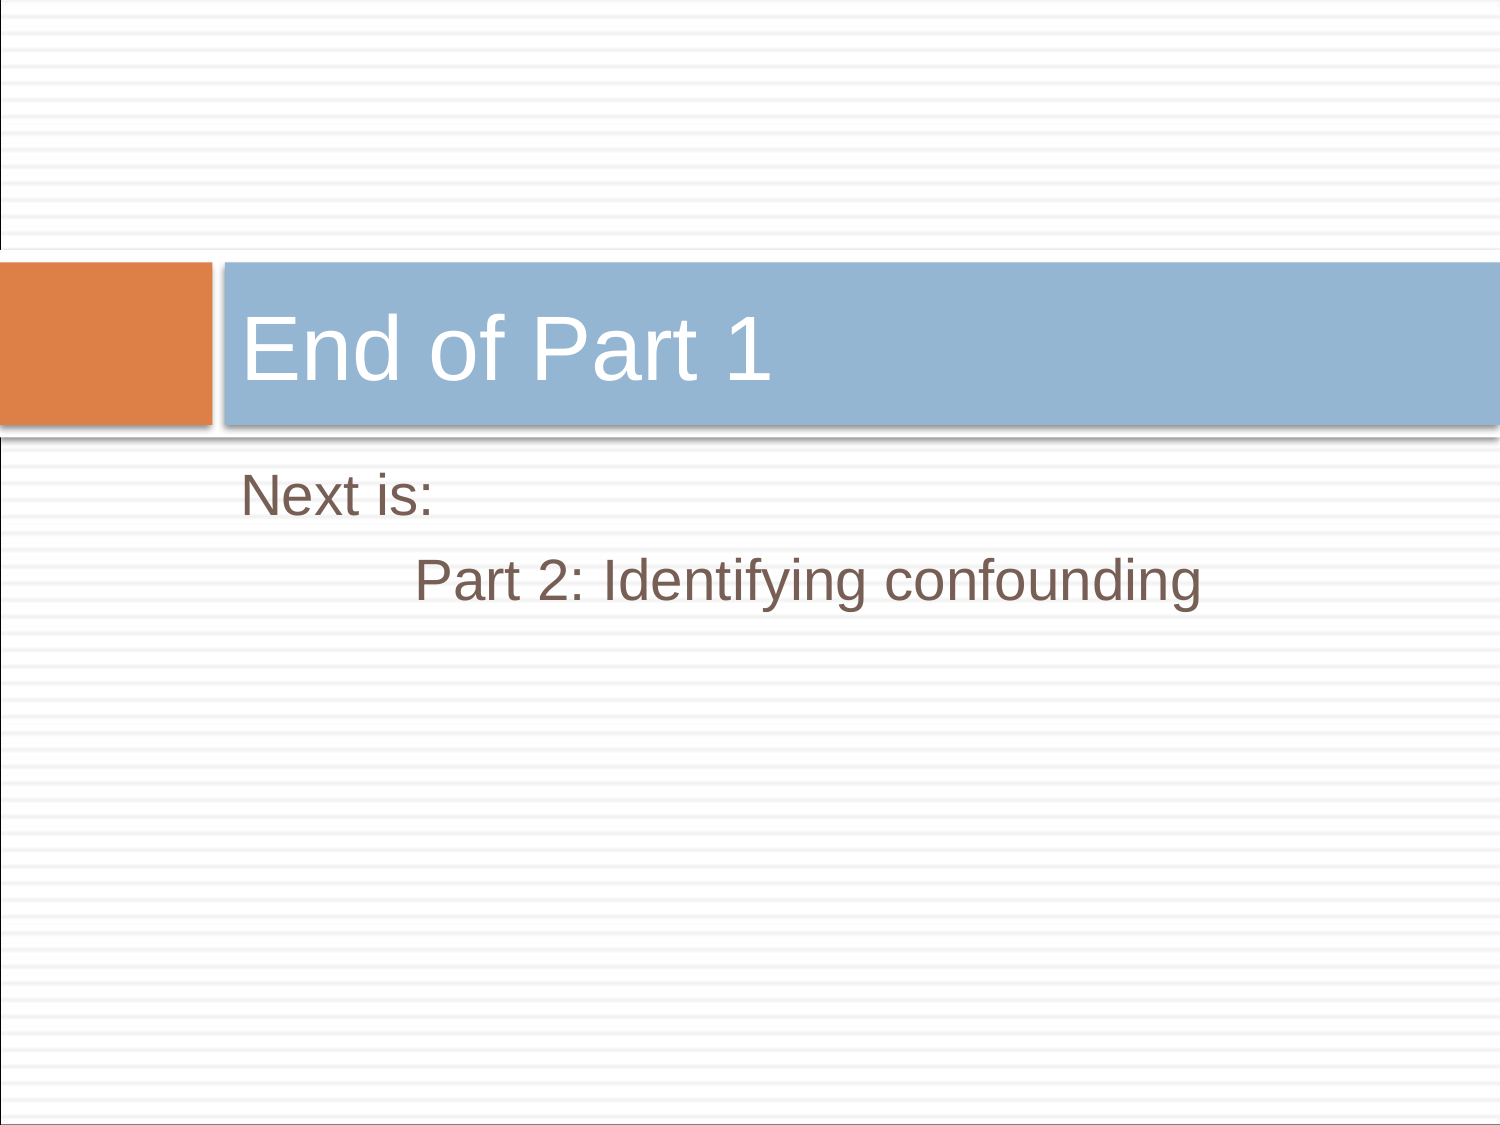

# End of Part 1
Next is:
Part 2: Identifying confounding